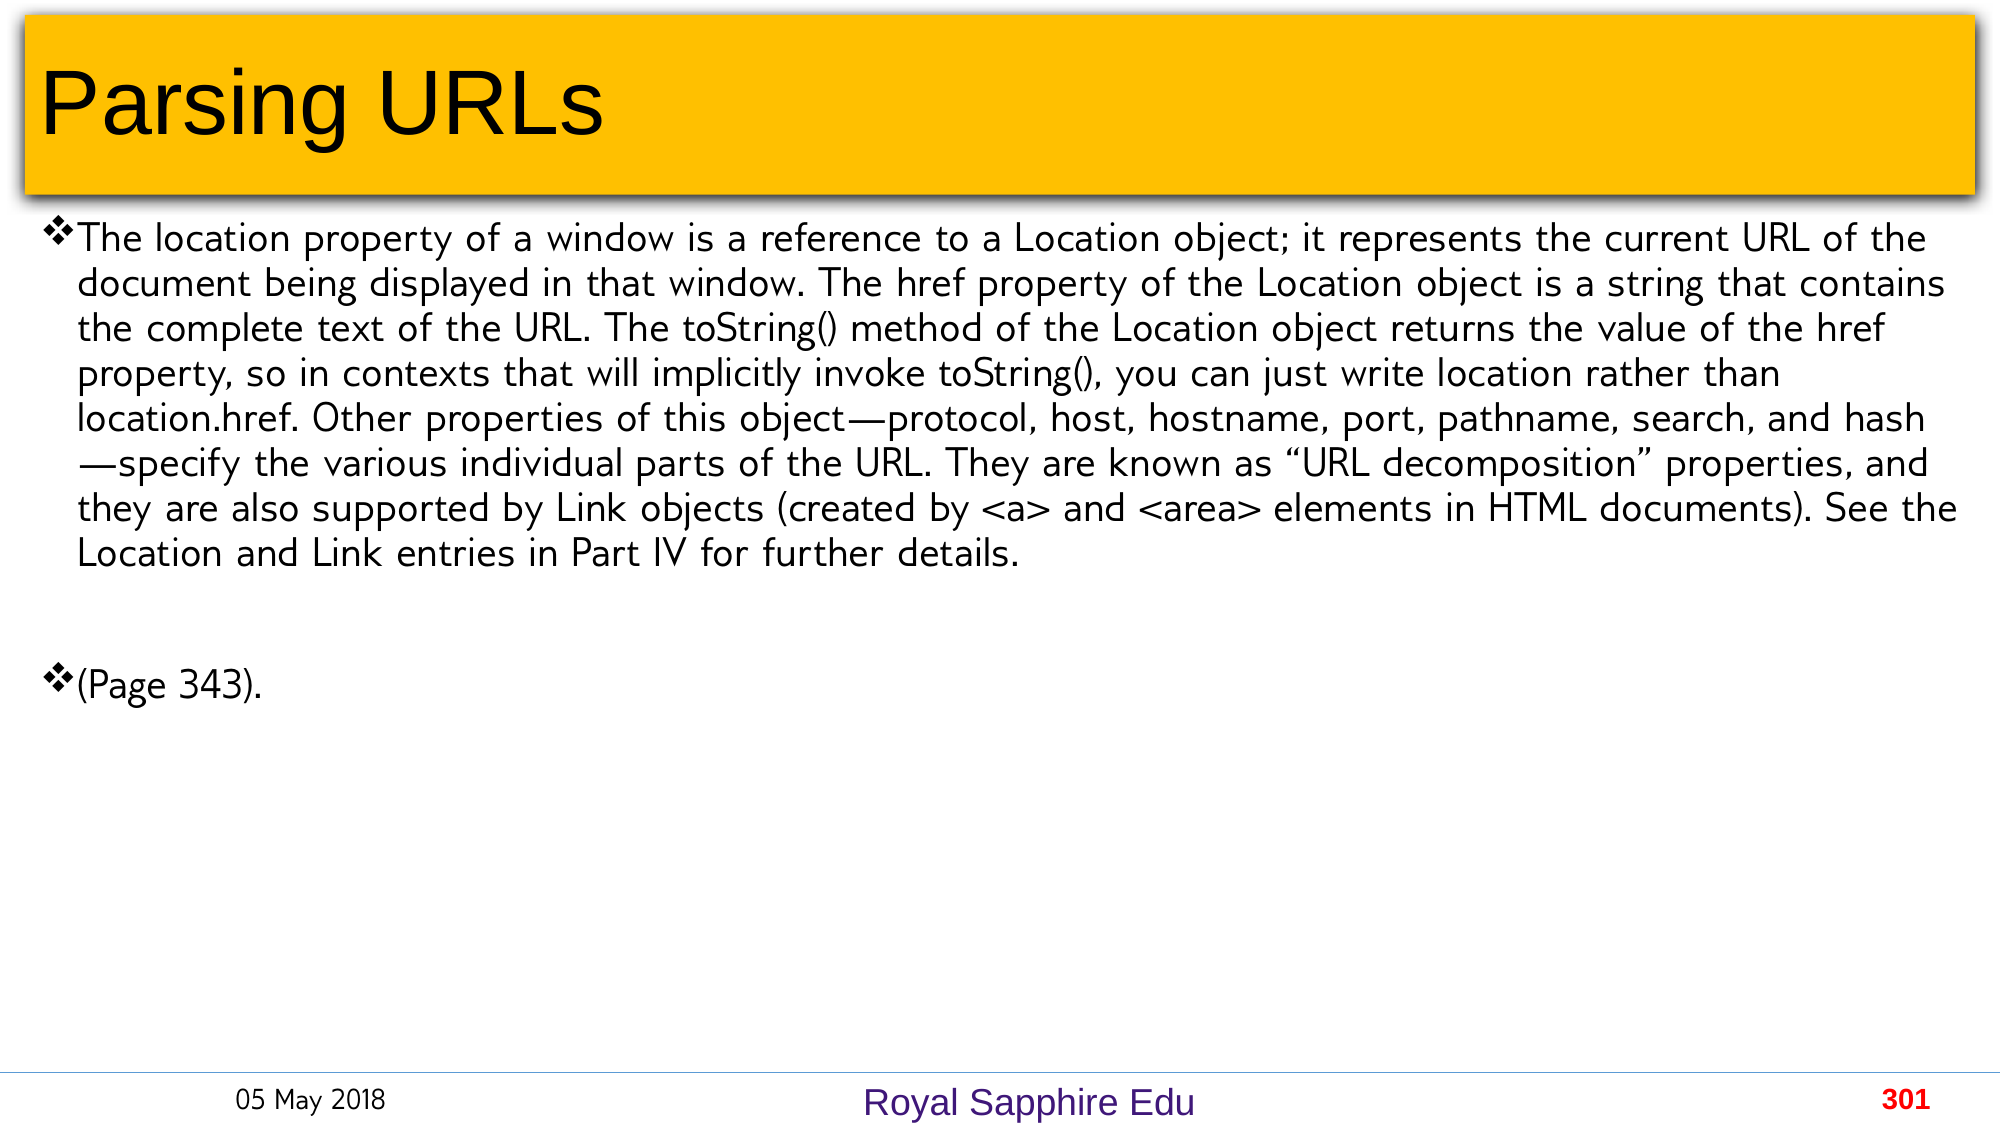

# Parsing URLs
The location property of a window is a reference to a Location object; it represents the current URL of the document being displayed in that window. The href property of the Location object is a string that contains the complete text of the URL. The toString() method of the Location object returns the value of the href property, so in contexts that will implicitly invoke toString(), you can just write location rather than location.href. Other properties of this object—protocol, host, hostname, port, pathname, search, and hash—specify the various individual parts of the URL. They are known as “URL decomposition” properties, and they are also supported by Link objects (created by <a> and <area> elements in HTML documents). See the Location and Link entries in Part IV for further details.

(Page 343).
05 May 2018
301